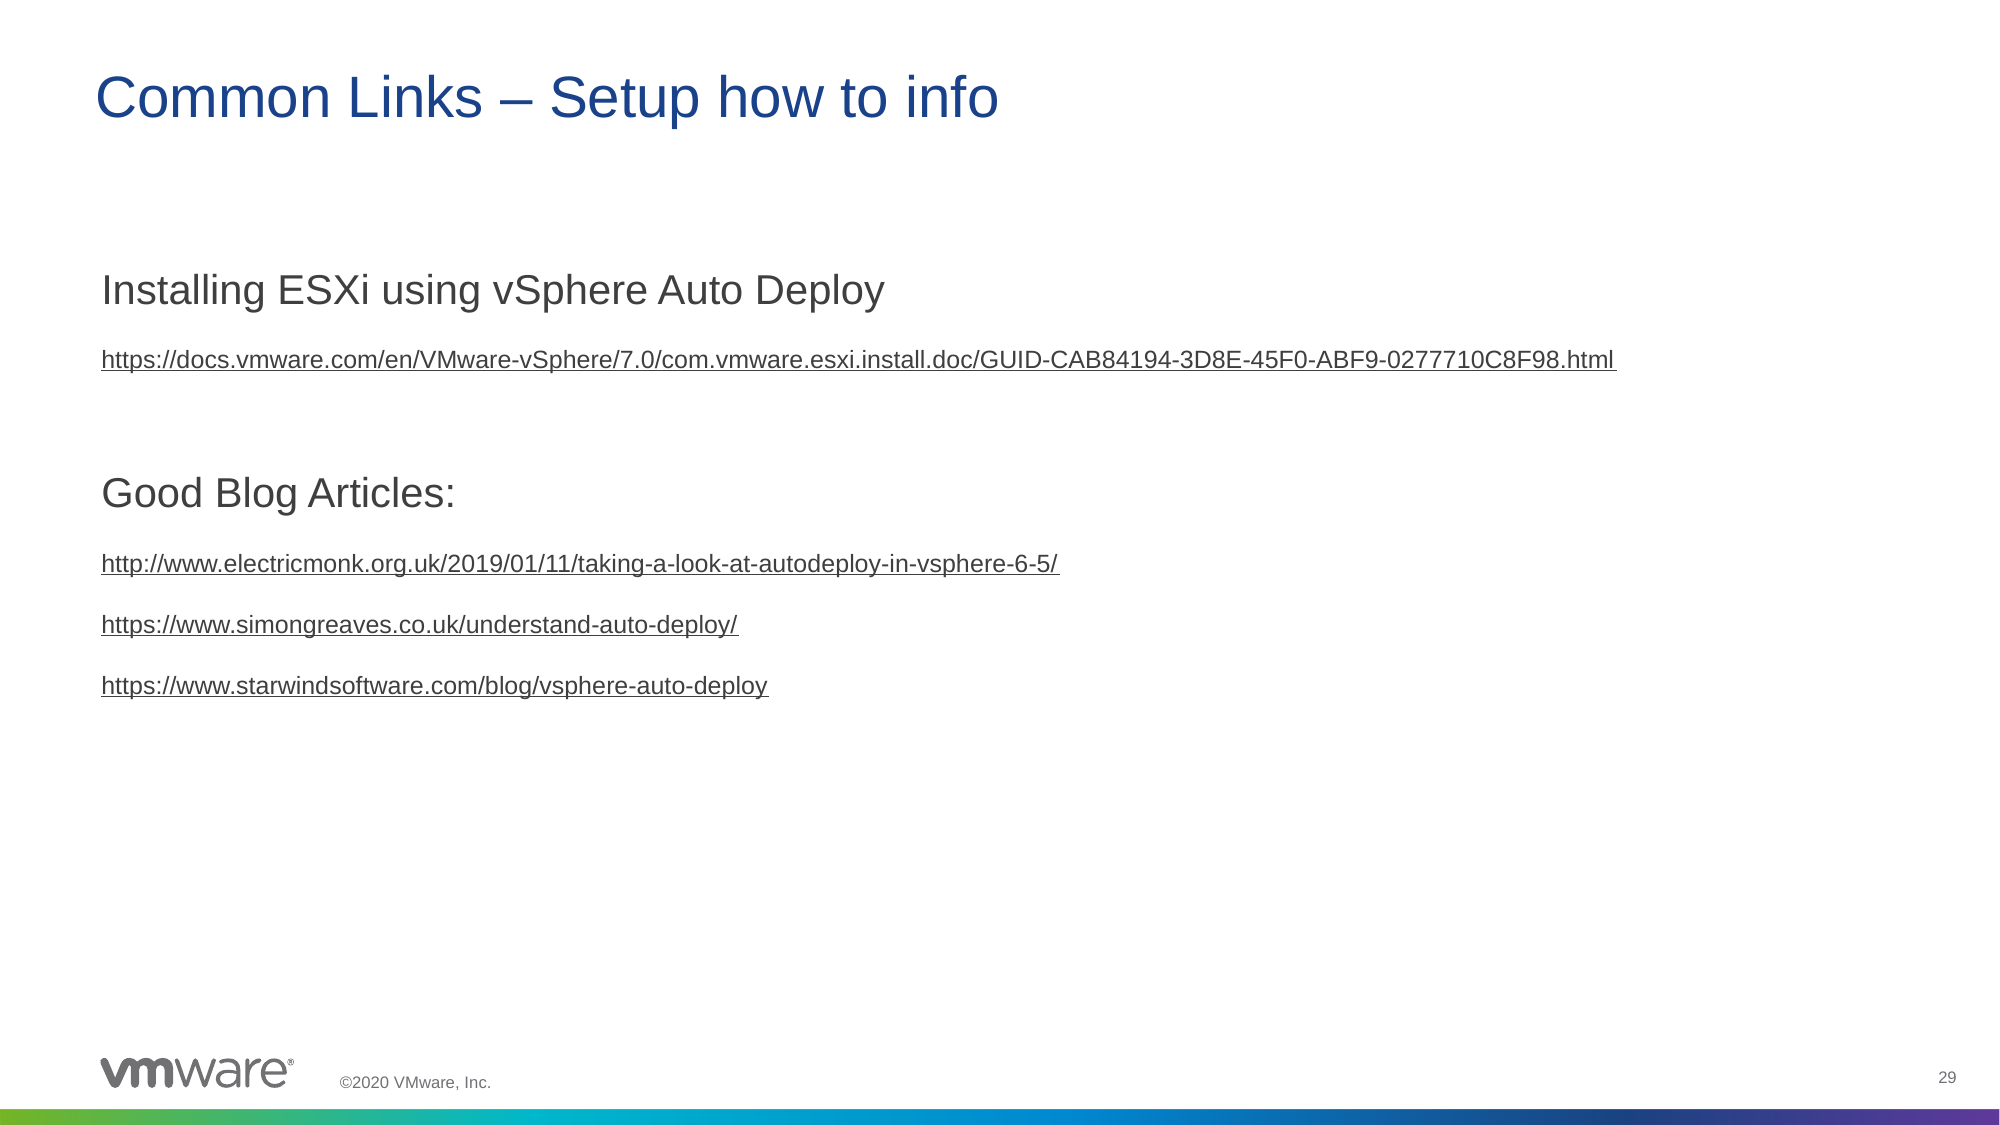

# Common Links – Setup how to info

Installing ESXi using vSphere Auto Deploy
https://docs.vmware.com/en/VMware-vSphere/7.0/com.vmware.esxi.install.doc/GUID-CAB84194-3D8E-45F0-ABF9-0277710C8F98.html

Good Blog Articles:
http://www.electricmonk.org.uk/2019/01/11/taking-a-look-at-autodeploy-in-vsphere-6-5/
https://www.simongreaves.co.uk/understand-auto-deploy/
https://www.starwindsoftware.com/blog/vsphere-auto-deploy